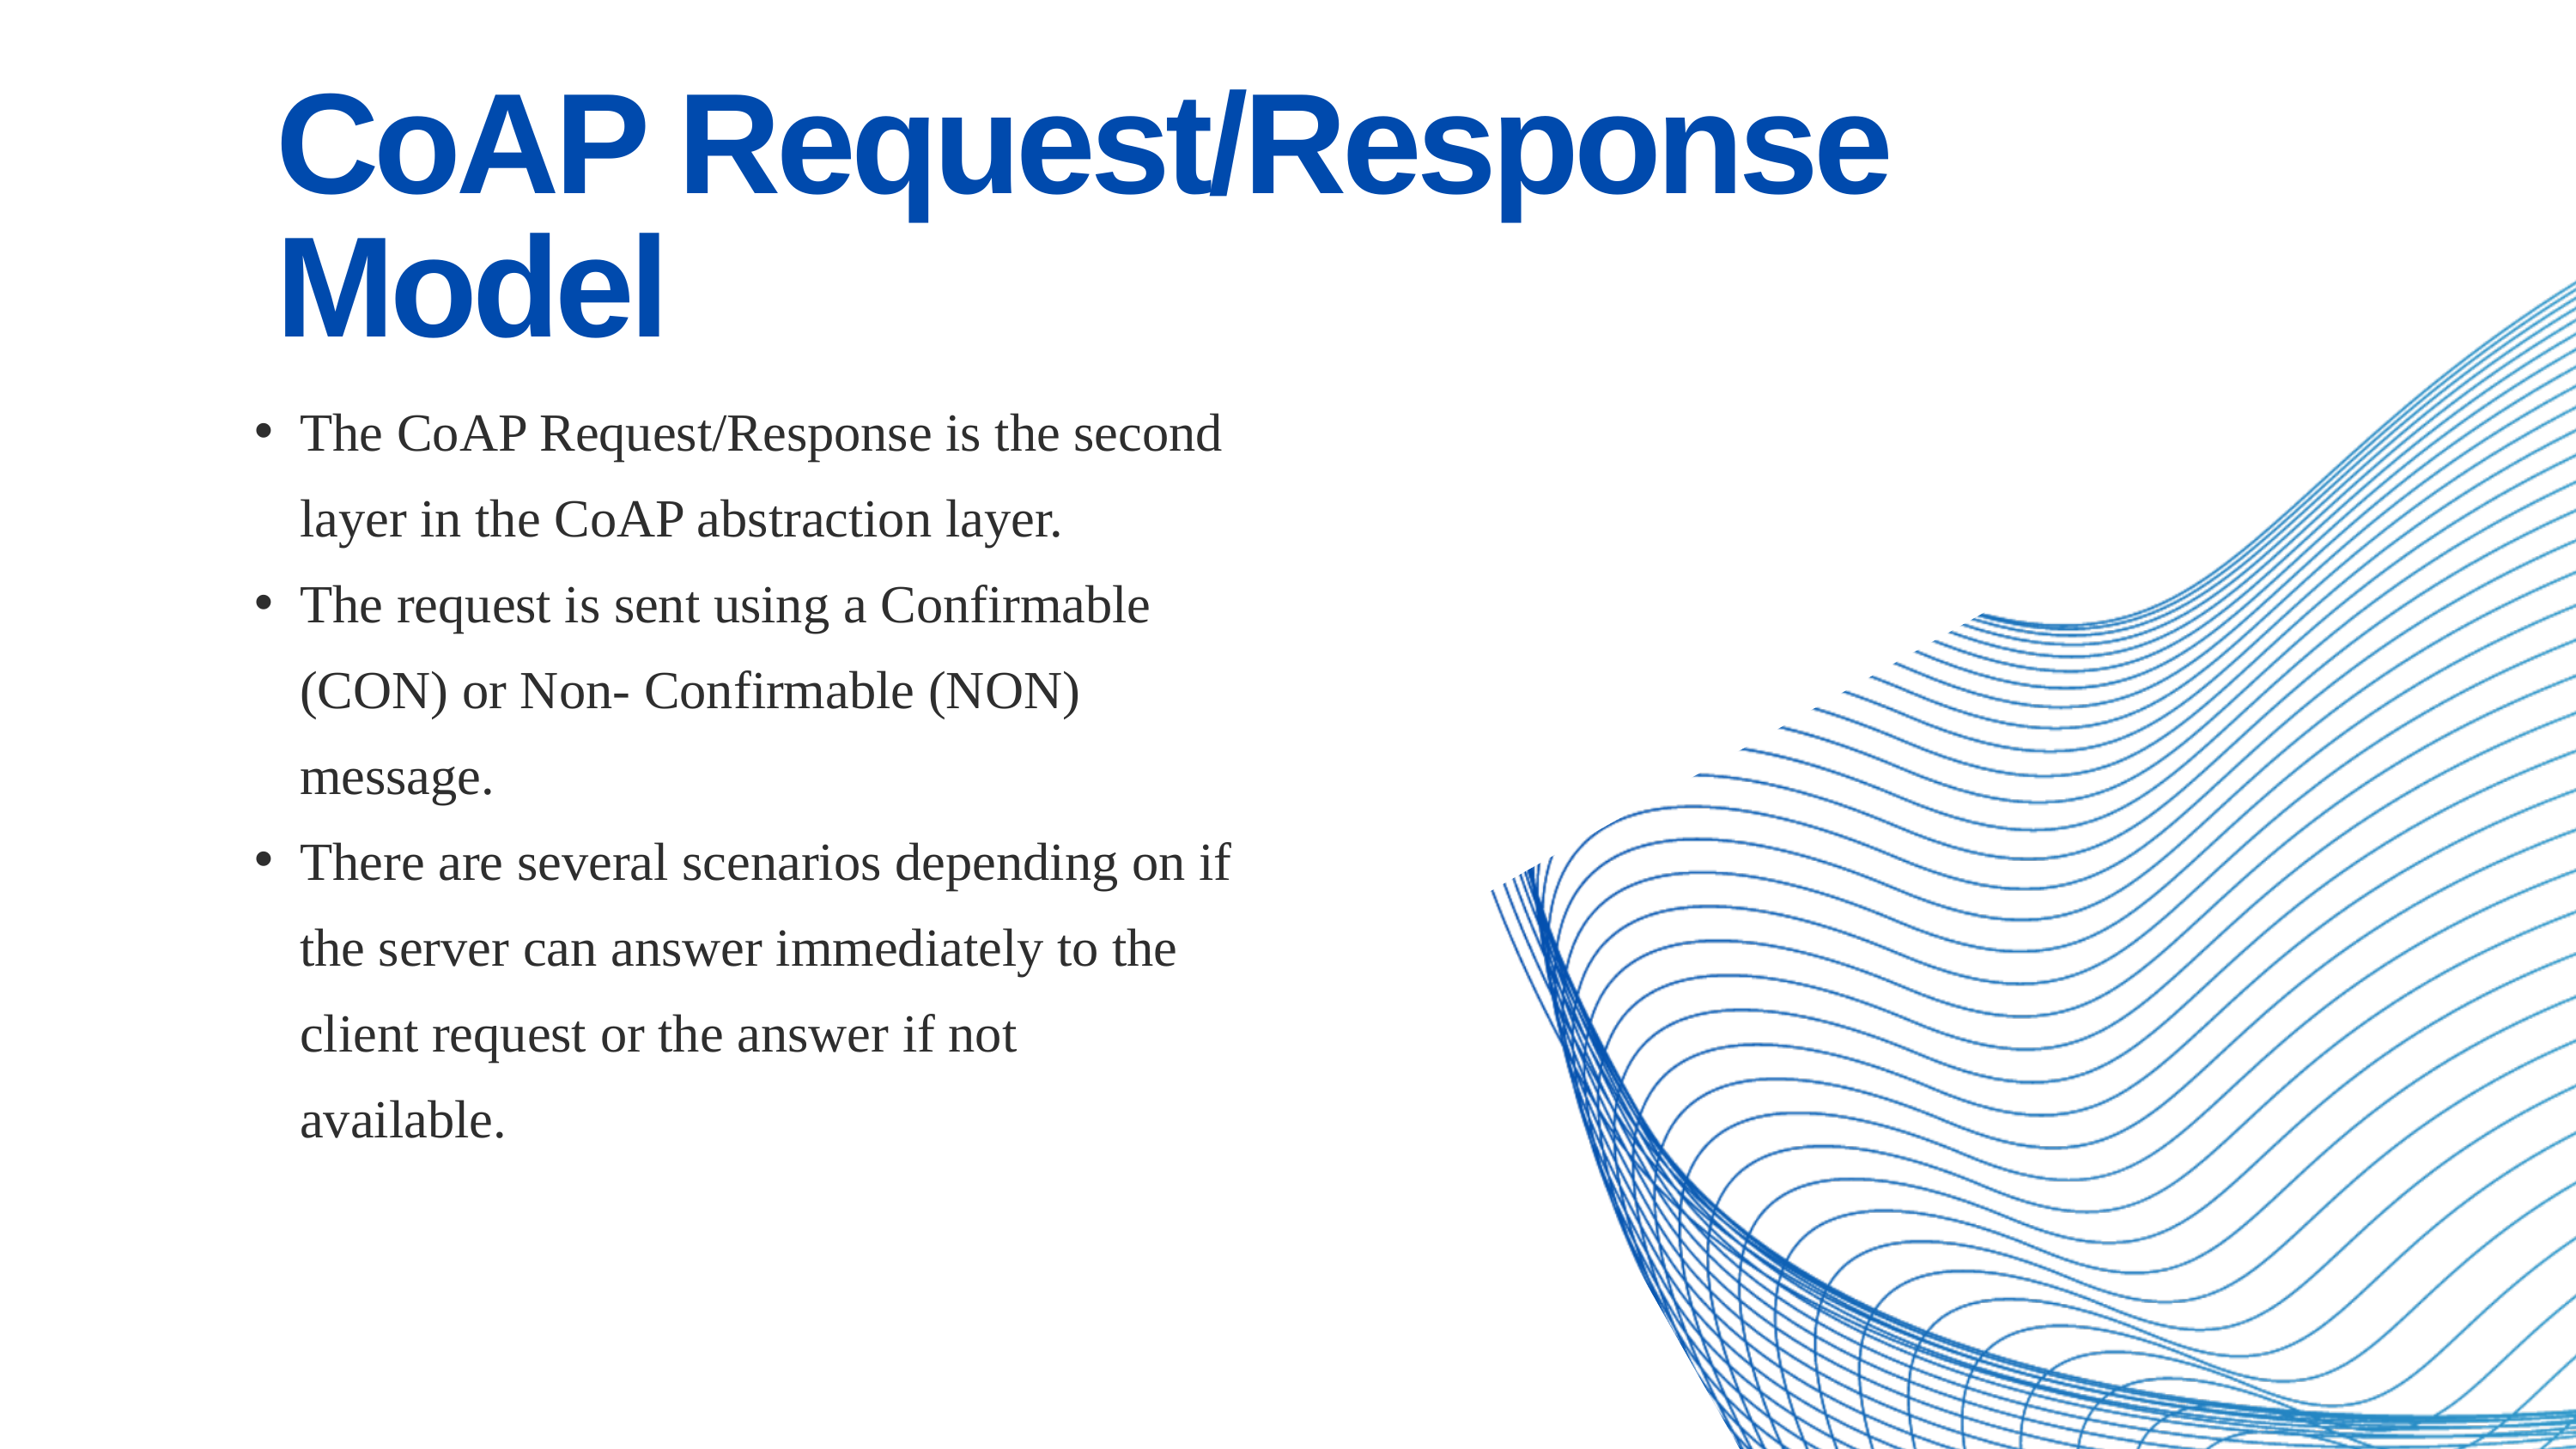

CoAP Request/Response Model
The CoAP Request/Response is the second layer in the CoAP abstraction layer.
The request is sent using a Confirmable (CON) or Non- Confirmable (NON) message.
There are several scenarios depending on if the server can answer immediately to the client request or the answer if not available.